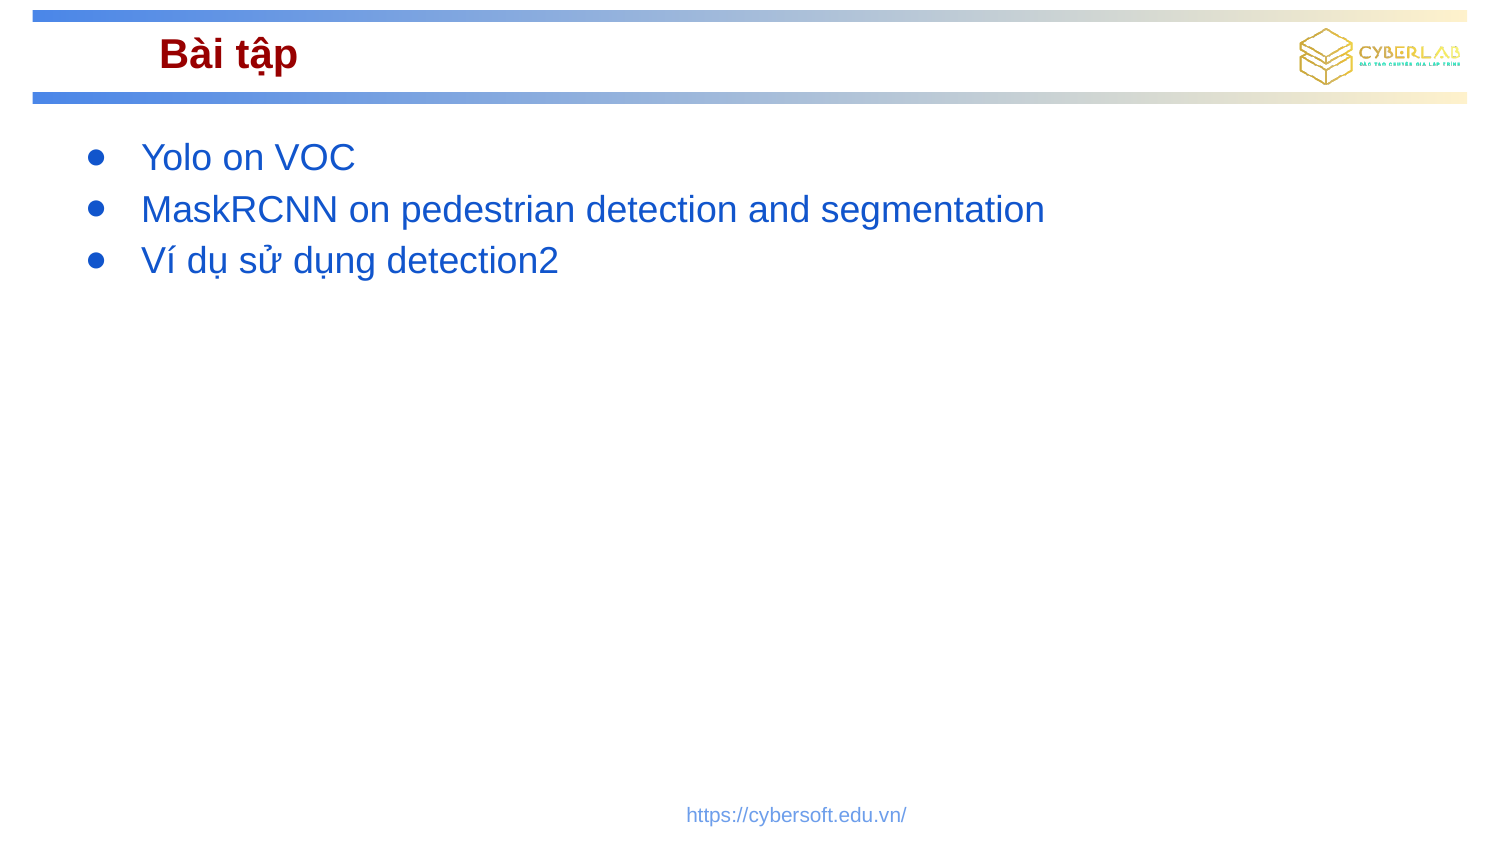

# Bài tập
Yolo on VOC
MaskRCNN on pedestrian detection and segmentation
Ví dụ sử dụng detection2